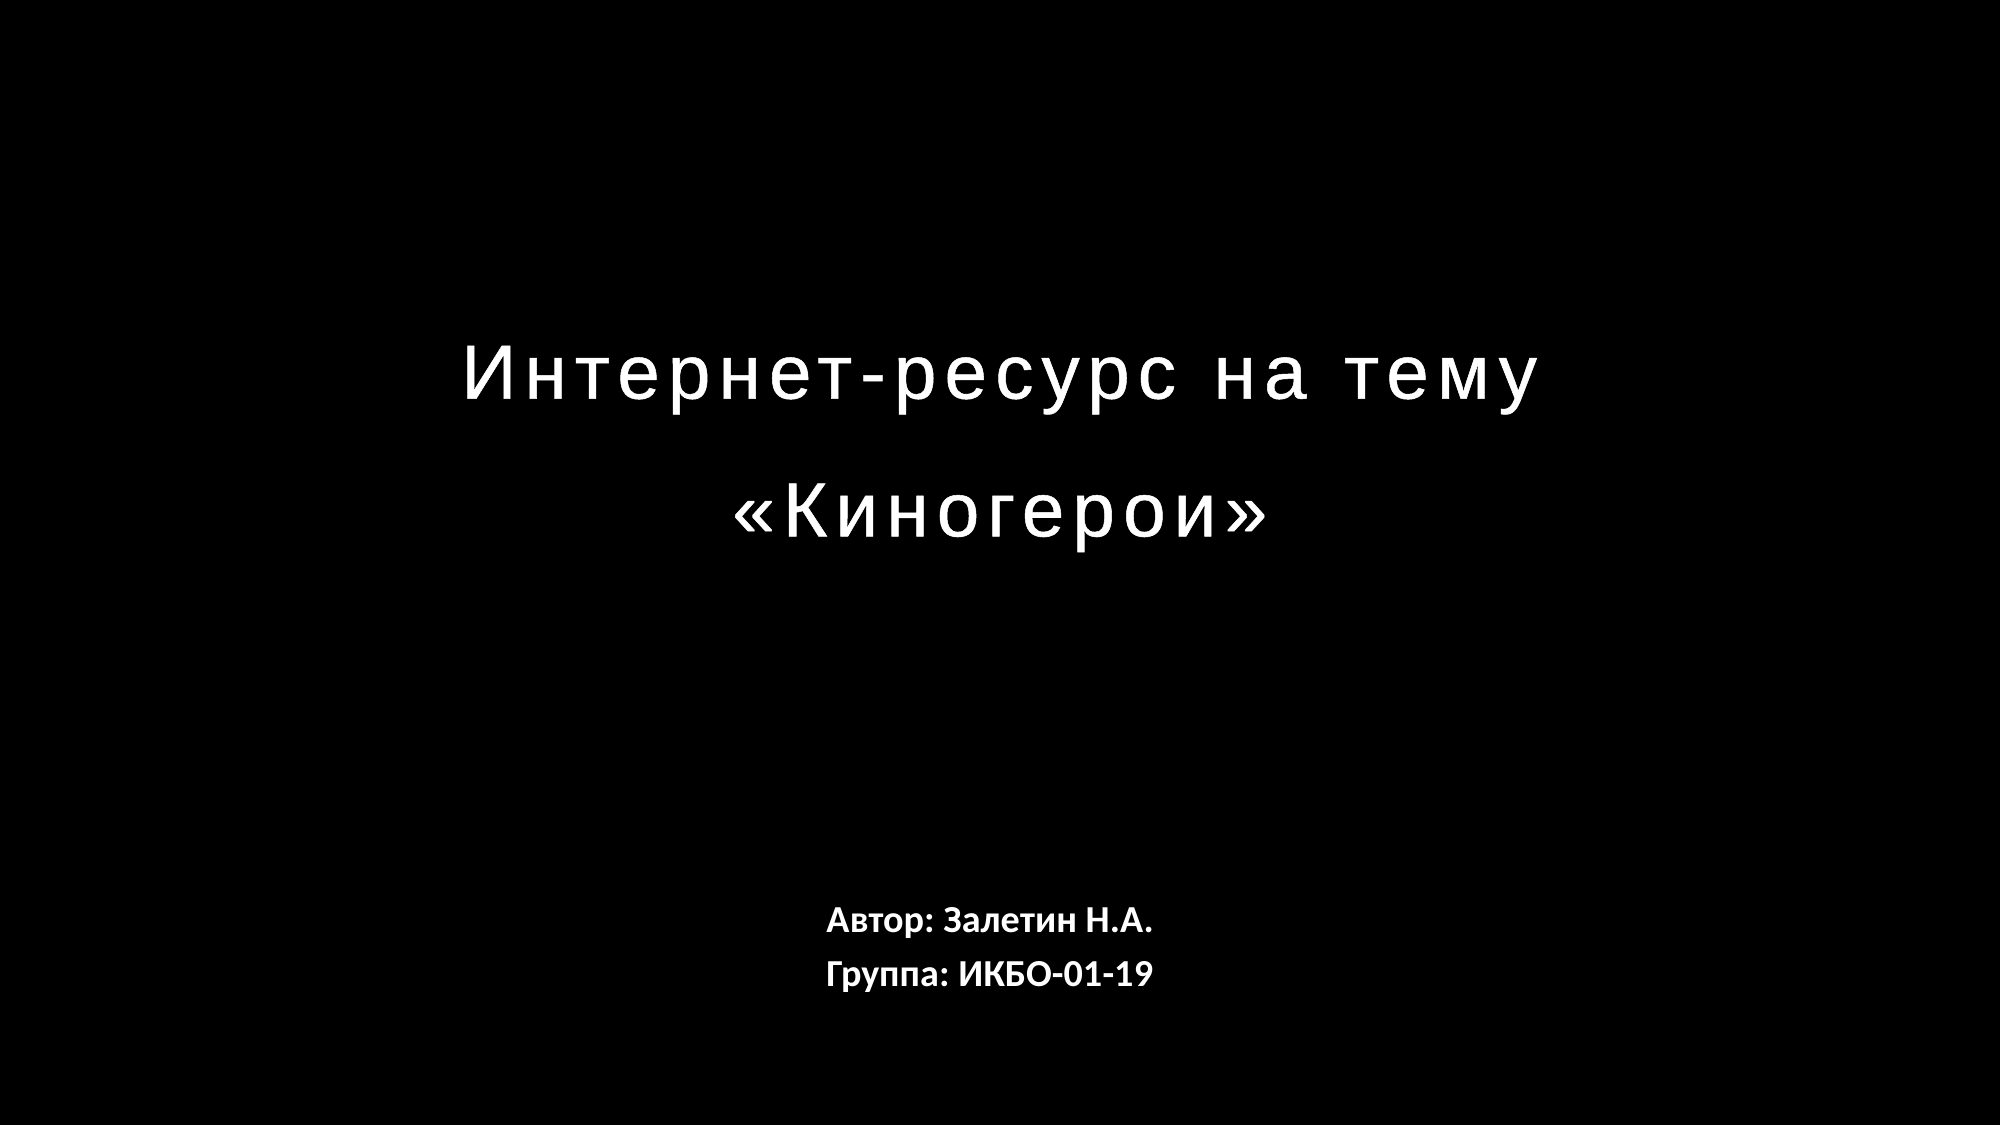

Интернет-ресурс на тему
«Киногерои»
Автор: Залетин Н.А.
Группа: ИКБО-01-19